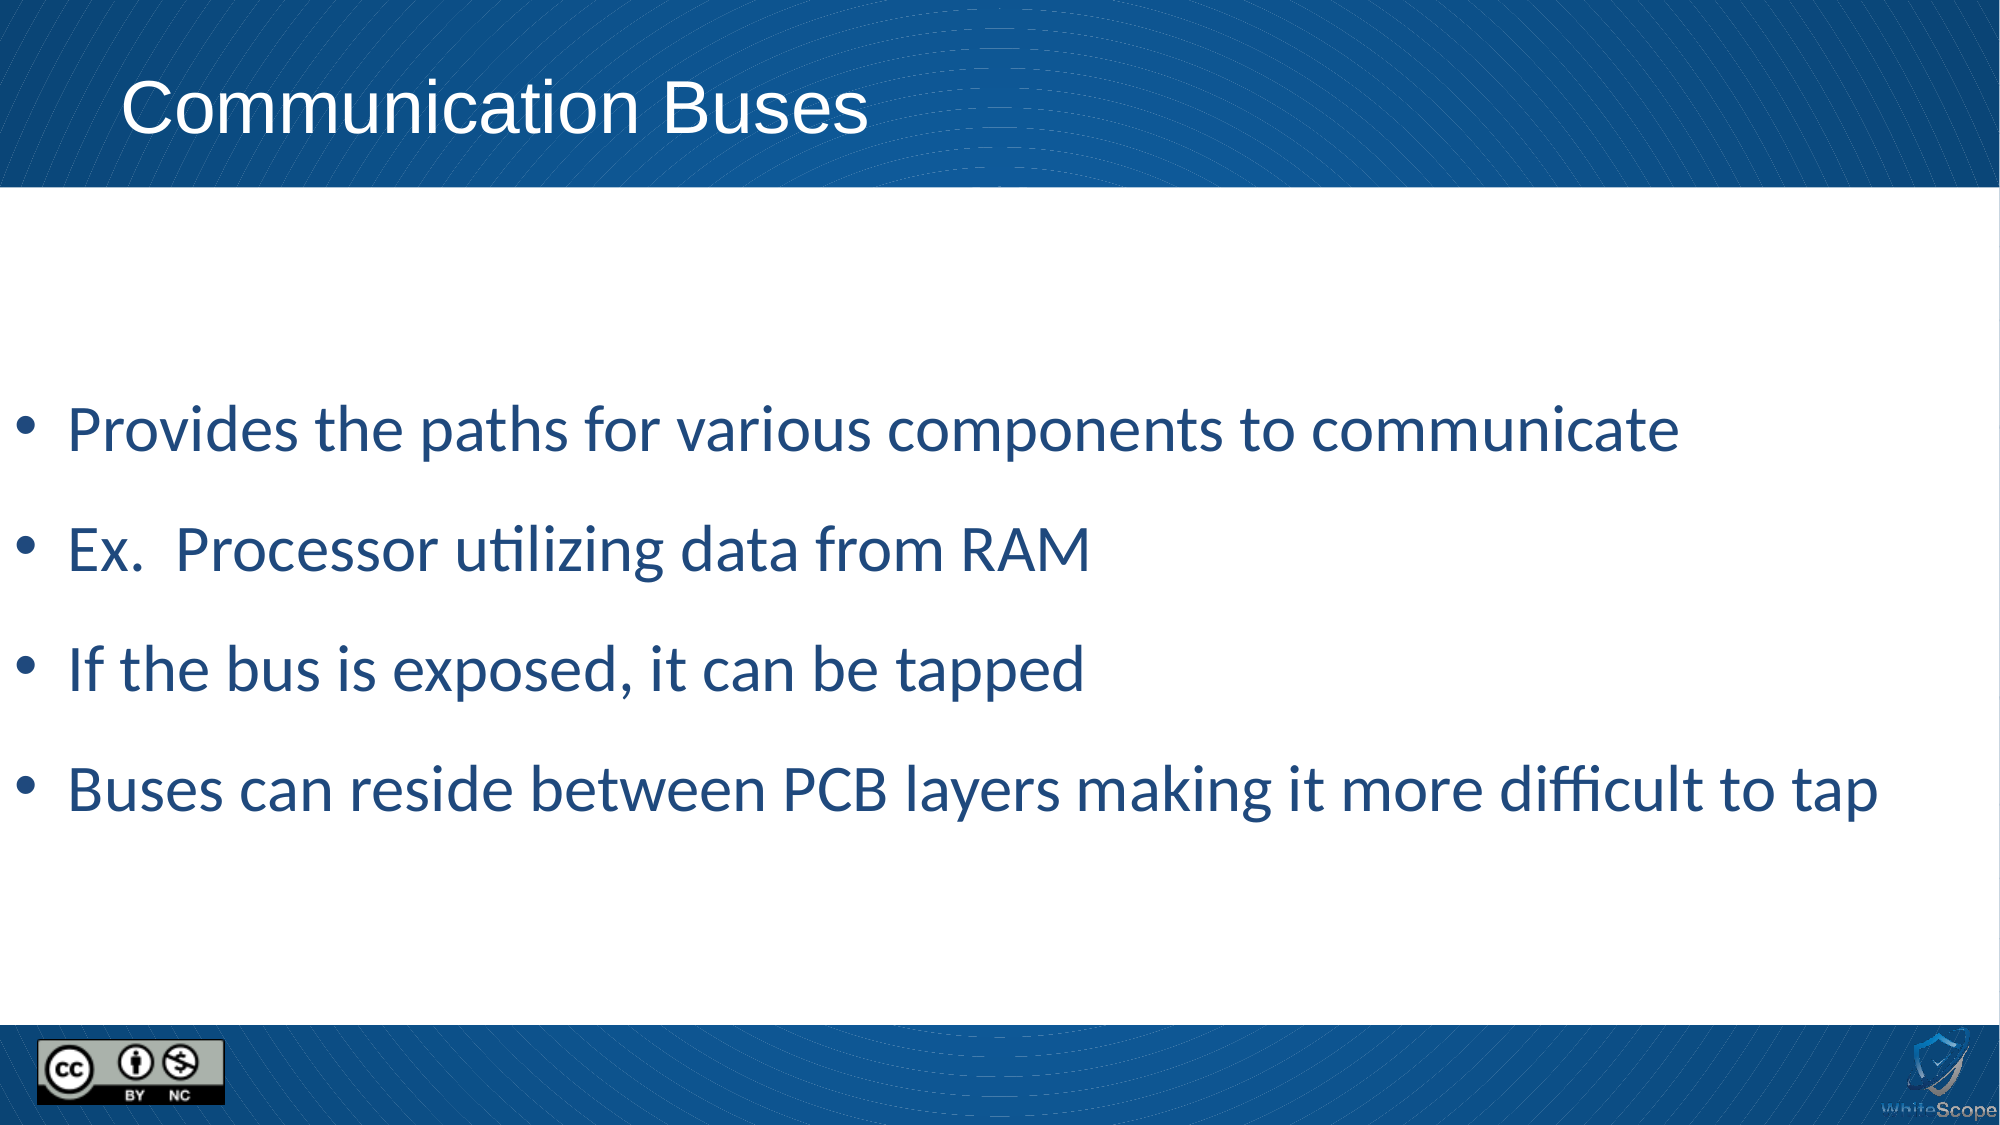

# Communication Buses

  Provides the paths for various components to communicate
  Ex.  Processor utilizing data from RAM
  If the bus is exposed, it can be tapped
  Buses can reside between PCB layers making it more difficult to tap